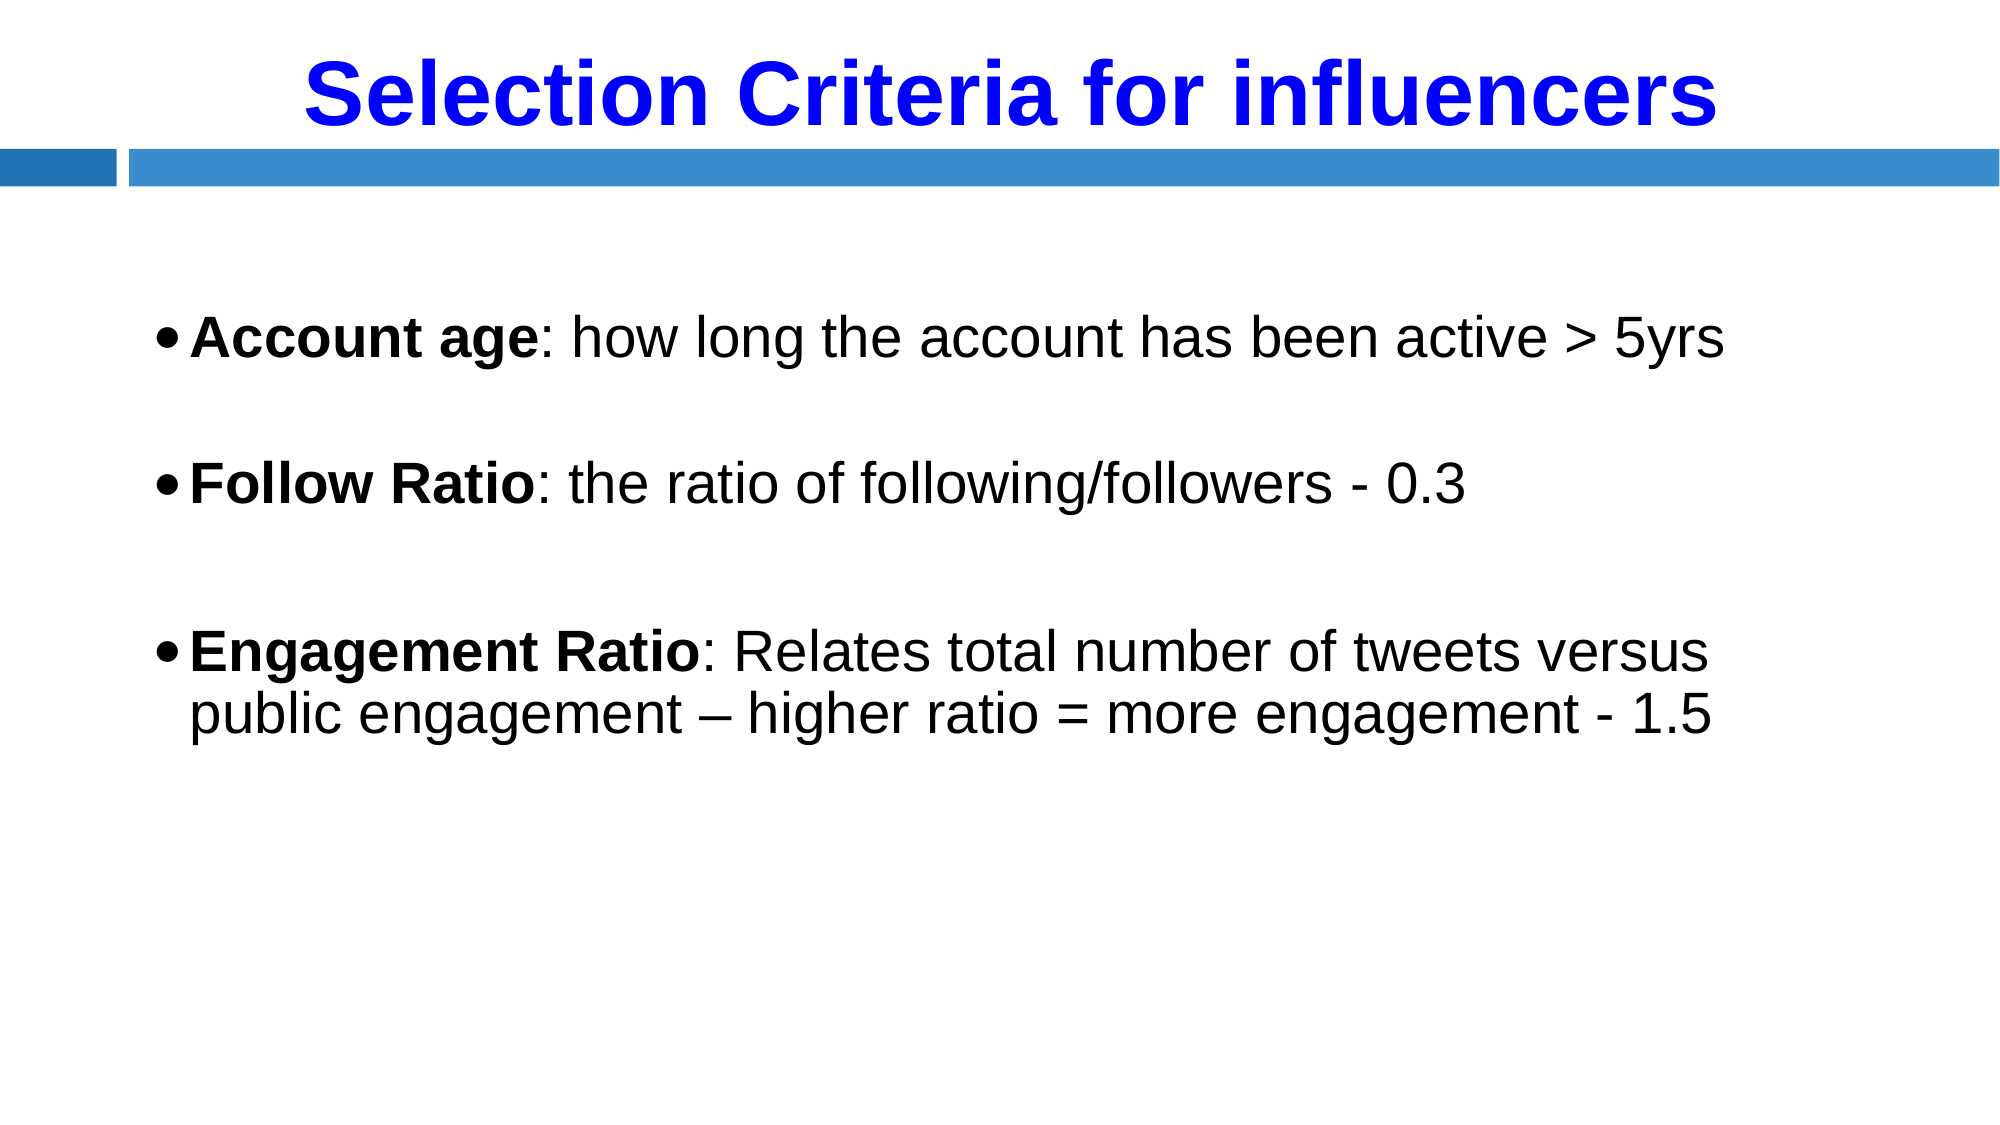

Selection Criteria for influencers
Account age: how long the account has been active > 5yrs

Follow Ratio: the ratio of following/followers - 0.3

Engagement Ratio: Relates total number of tweets versus public engagement – higher ratio = more engagement - 1.5